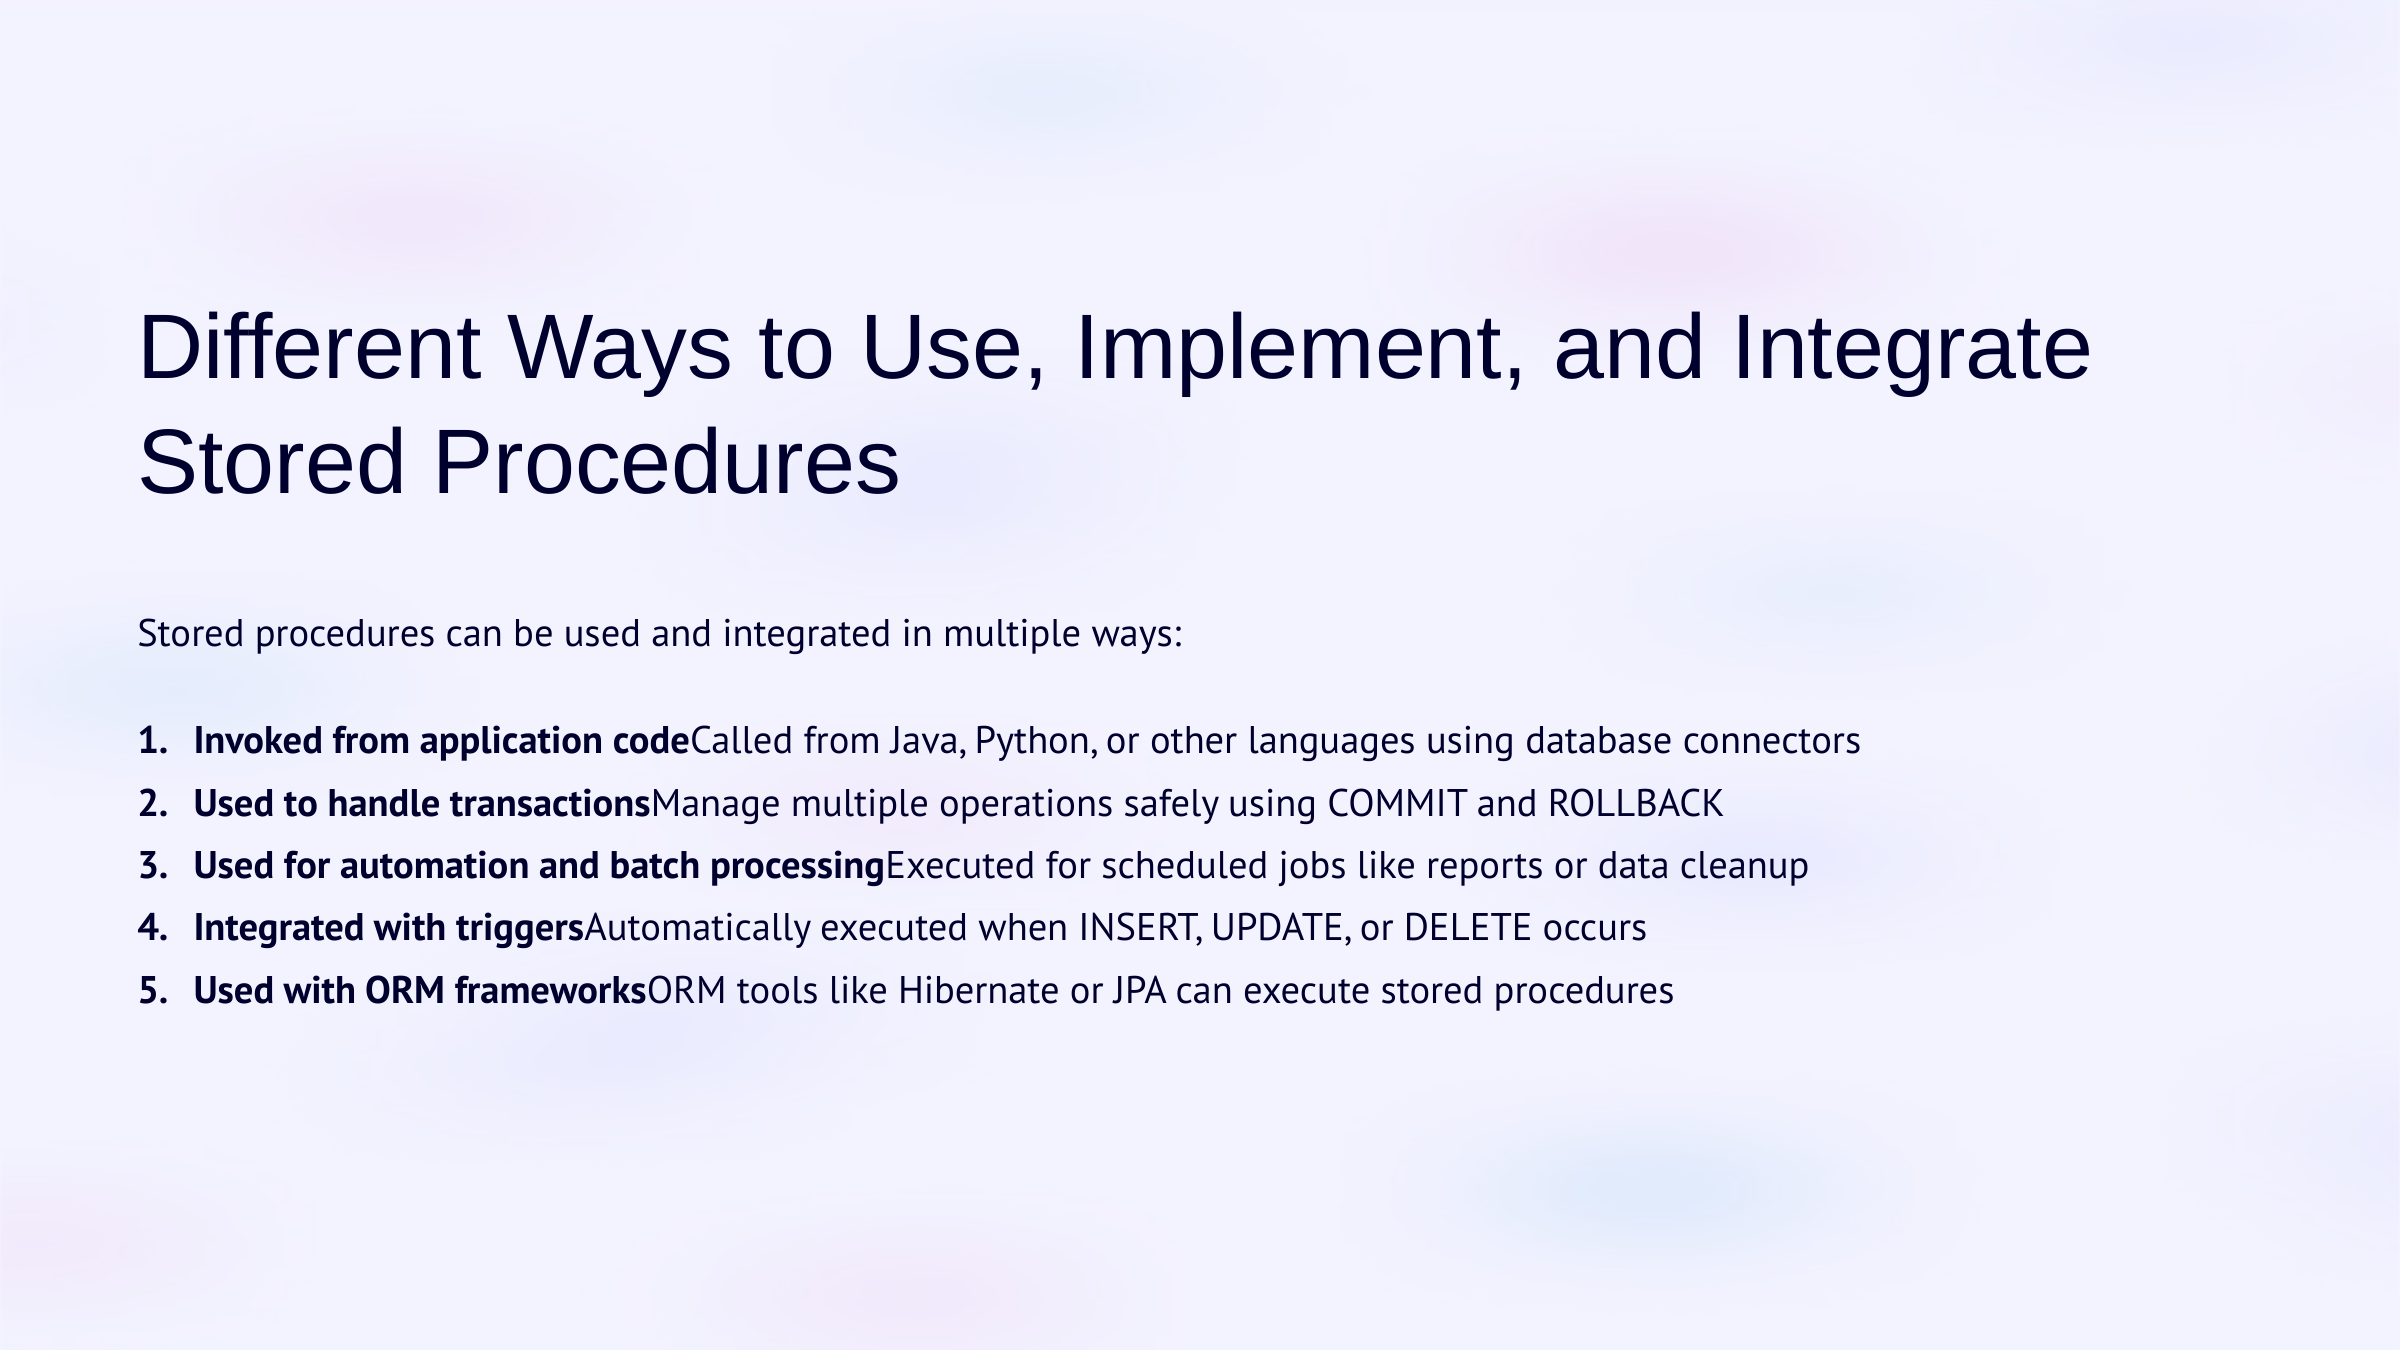

Different Ways to Use, Implement, and Integrate Stored Procedures
Stored procedures can be used and integrated in multiple ways:
Invoked from application codeCalled from Java, Python, or other languages using database connectors
Used to handle transactionsManage multiple operations safely using COMMIT and ROLLBACK
Used for automation and batch processingExecuted for scheduled jobs like reports or data cleanup
Integrated with triggersAutomatically executed when INSERT, UPDATE, or DELETE occurs
Used with ORM frameworksORM tools like Hibernate or JPA can execute stored procedures